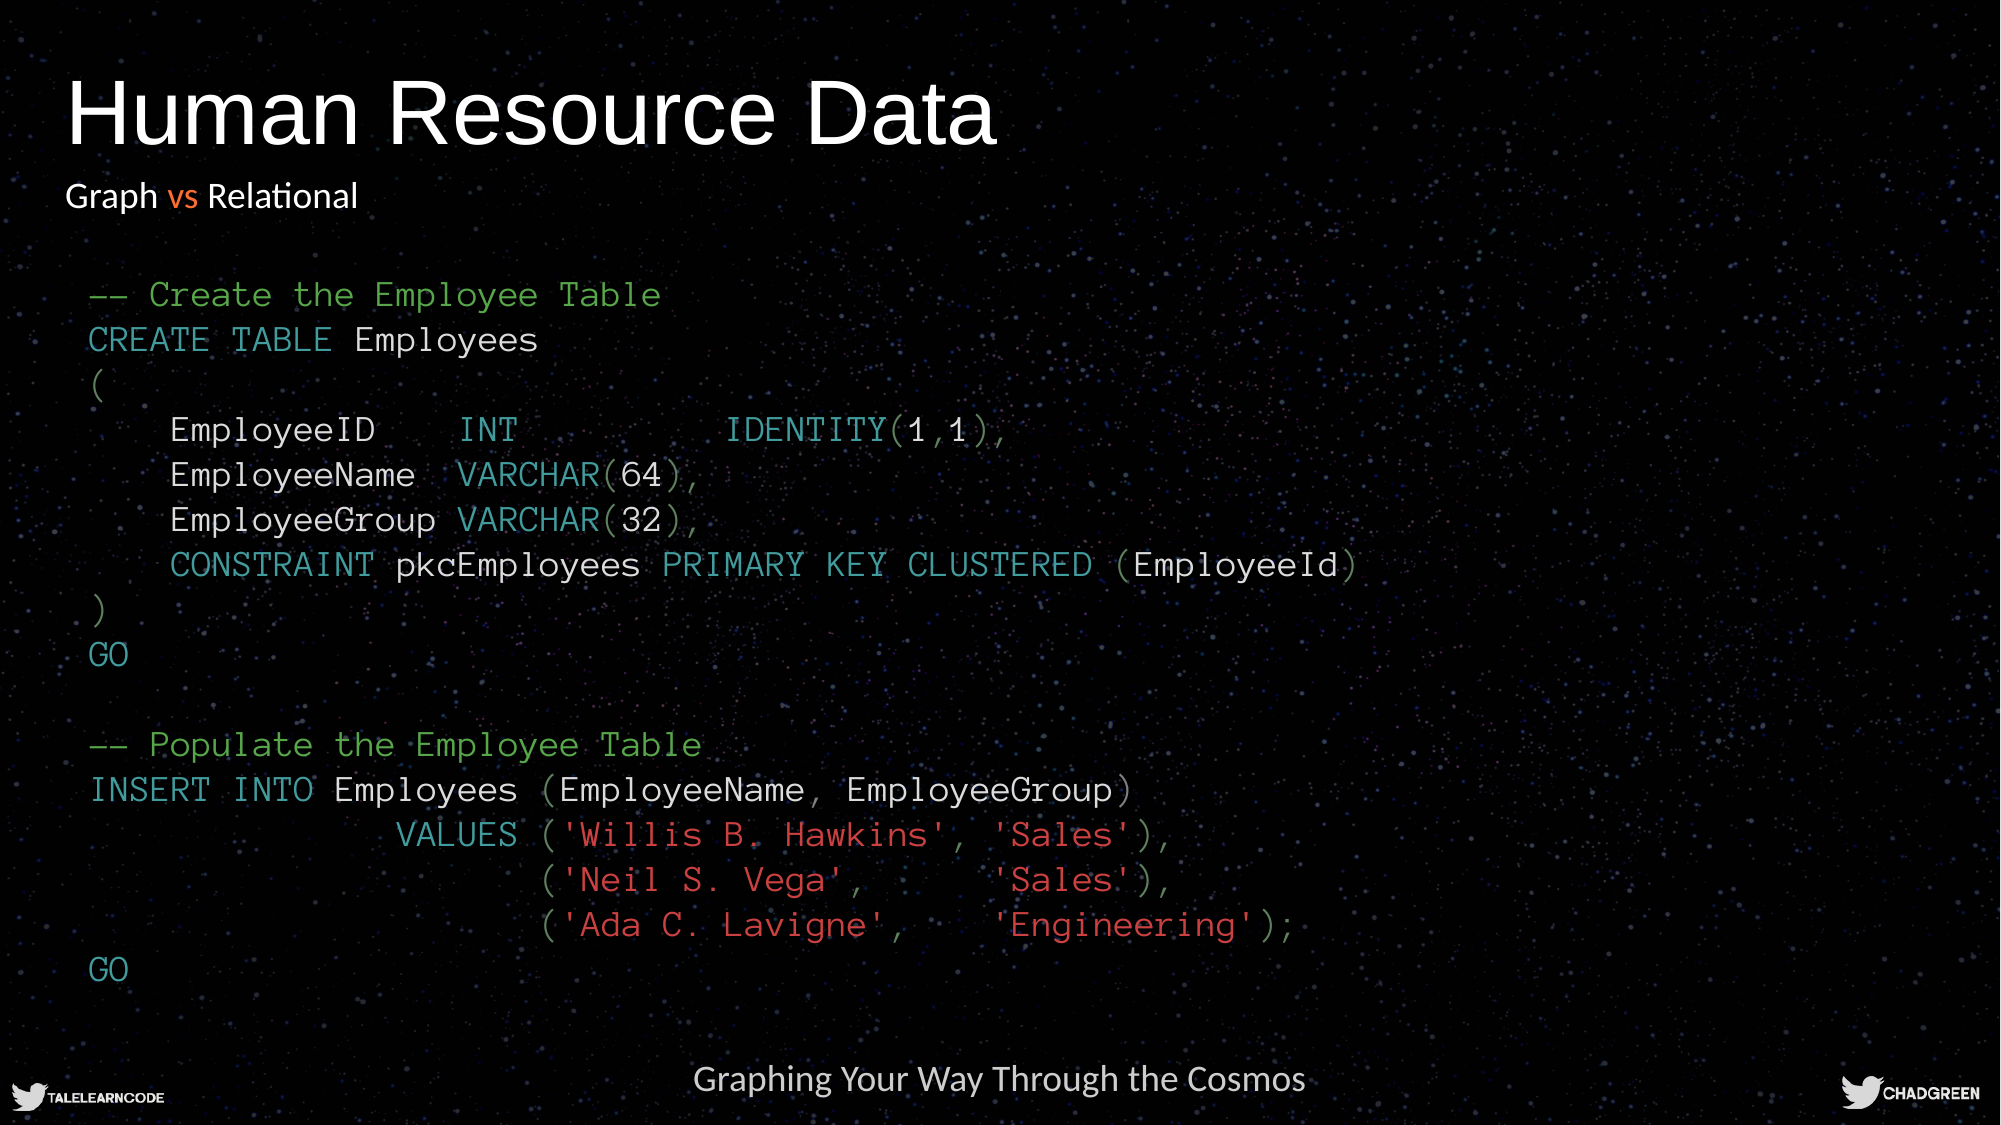

# Human Resource Data
Graph vs Relational
-- Create the Employee Table
CREATE TABLE Employees
(
    EmployeeID    INT          IDENTITY(1,1),
    EmployeeName  VARCHAR(64),
    EmployeeGroup VARCHAR(32),
    CONSTRAINT pkcEmployees PRIMARY KEY CLUSTERED (EmployeeId)
)
GO

-- Populate the Employee Table
INSERT INTO Employees (EmployeeName, EmployeeGroup)
               VALUES ('Willis B. Hawkins', 'Sales'),
                      ('Neil S. Vega',      'Sales'),
                      ('Ada C. Lavigne',    'Engineering');
GO